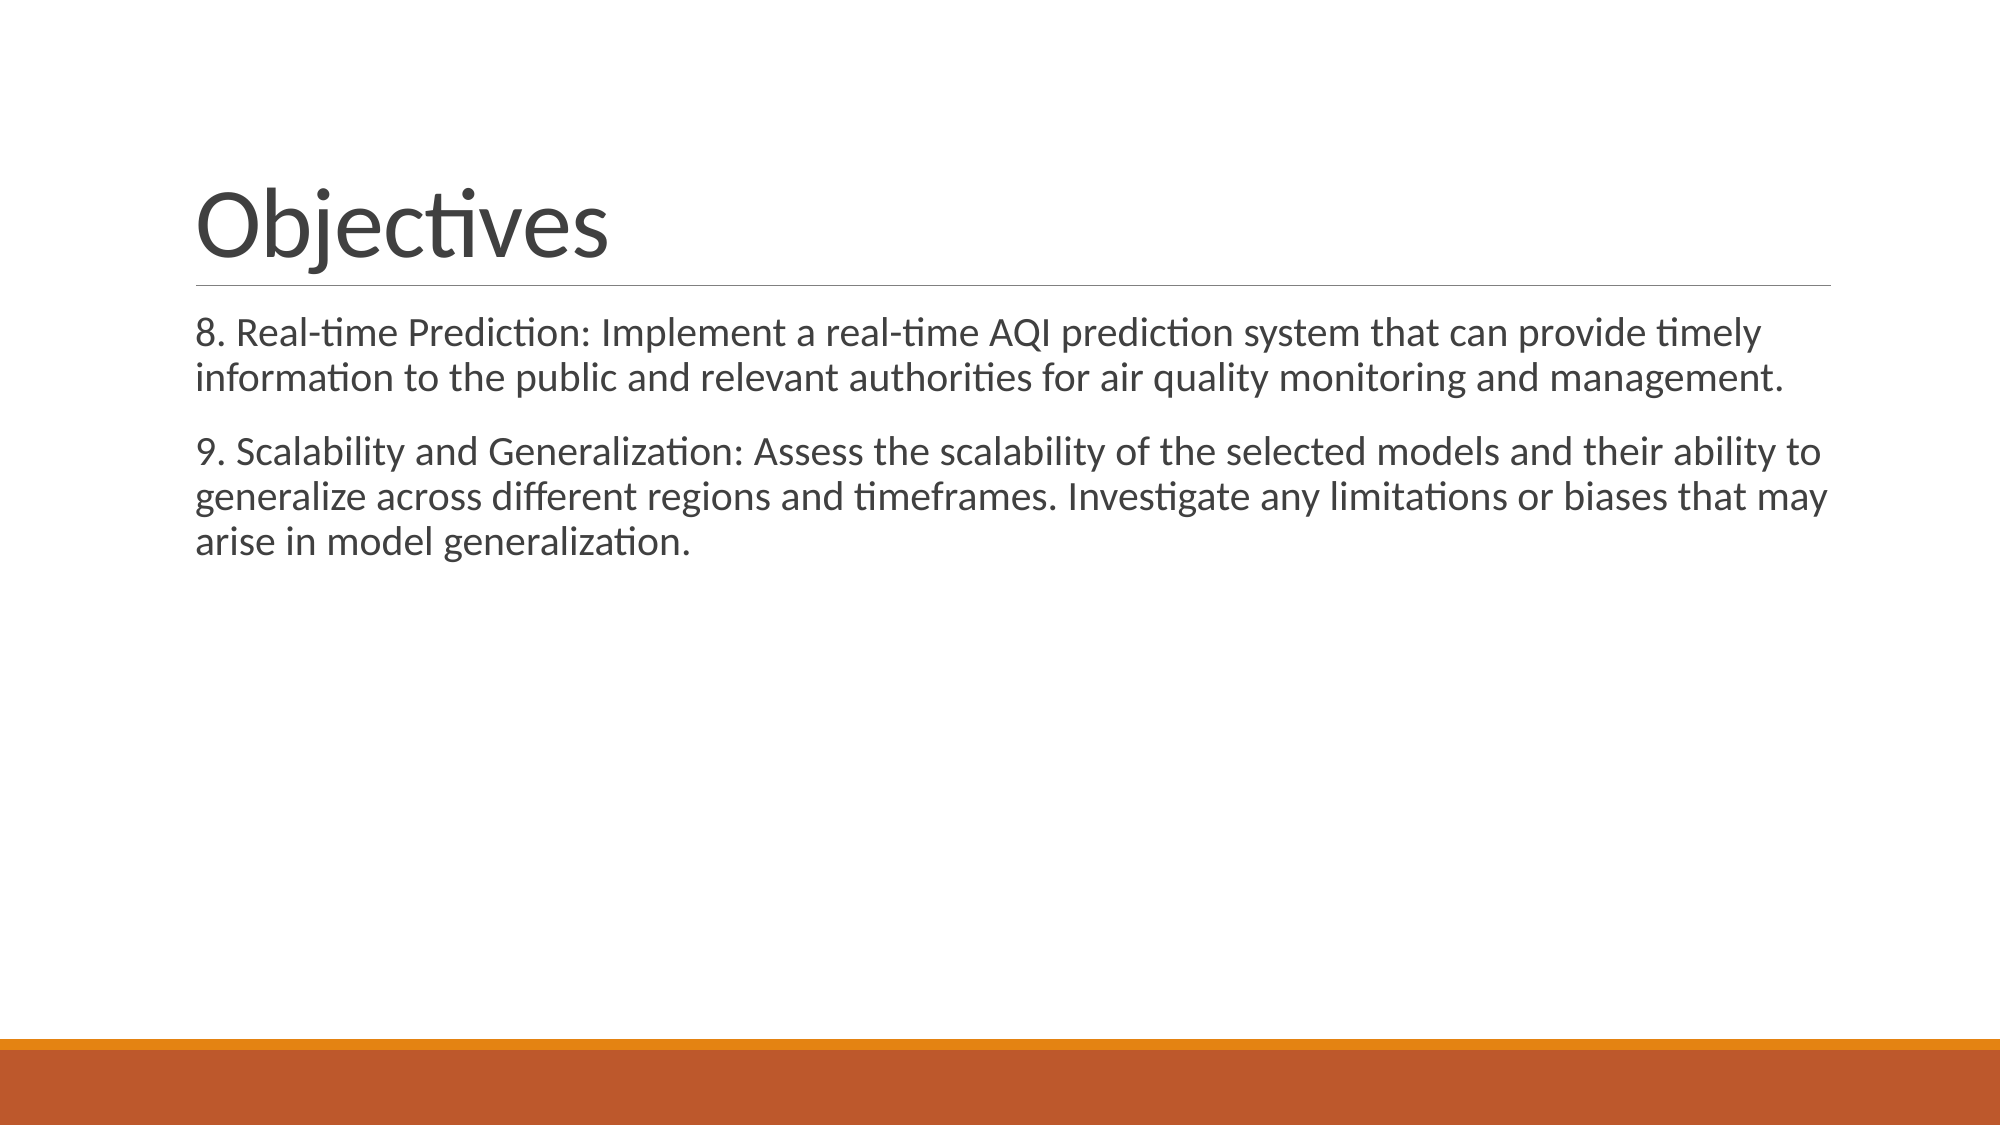

# Objectives
8. Real-time Prediction: Implement a real-time AQI prediction system that can provide timely information to the public and relevant authorities for air quality monitoring and management.
9. Scalability and Generalization: Assess the scalability of the selected models and their ability to generalize across different regions and timeframes. Investigate any limitations or biases that may arise in model generalization.